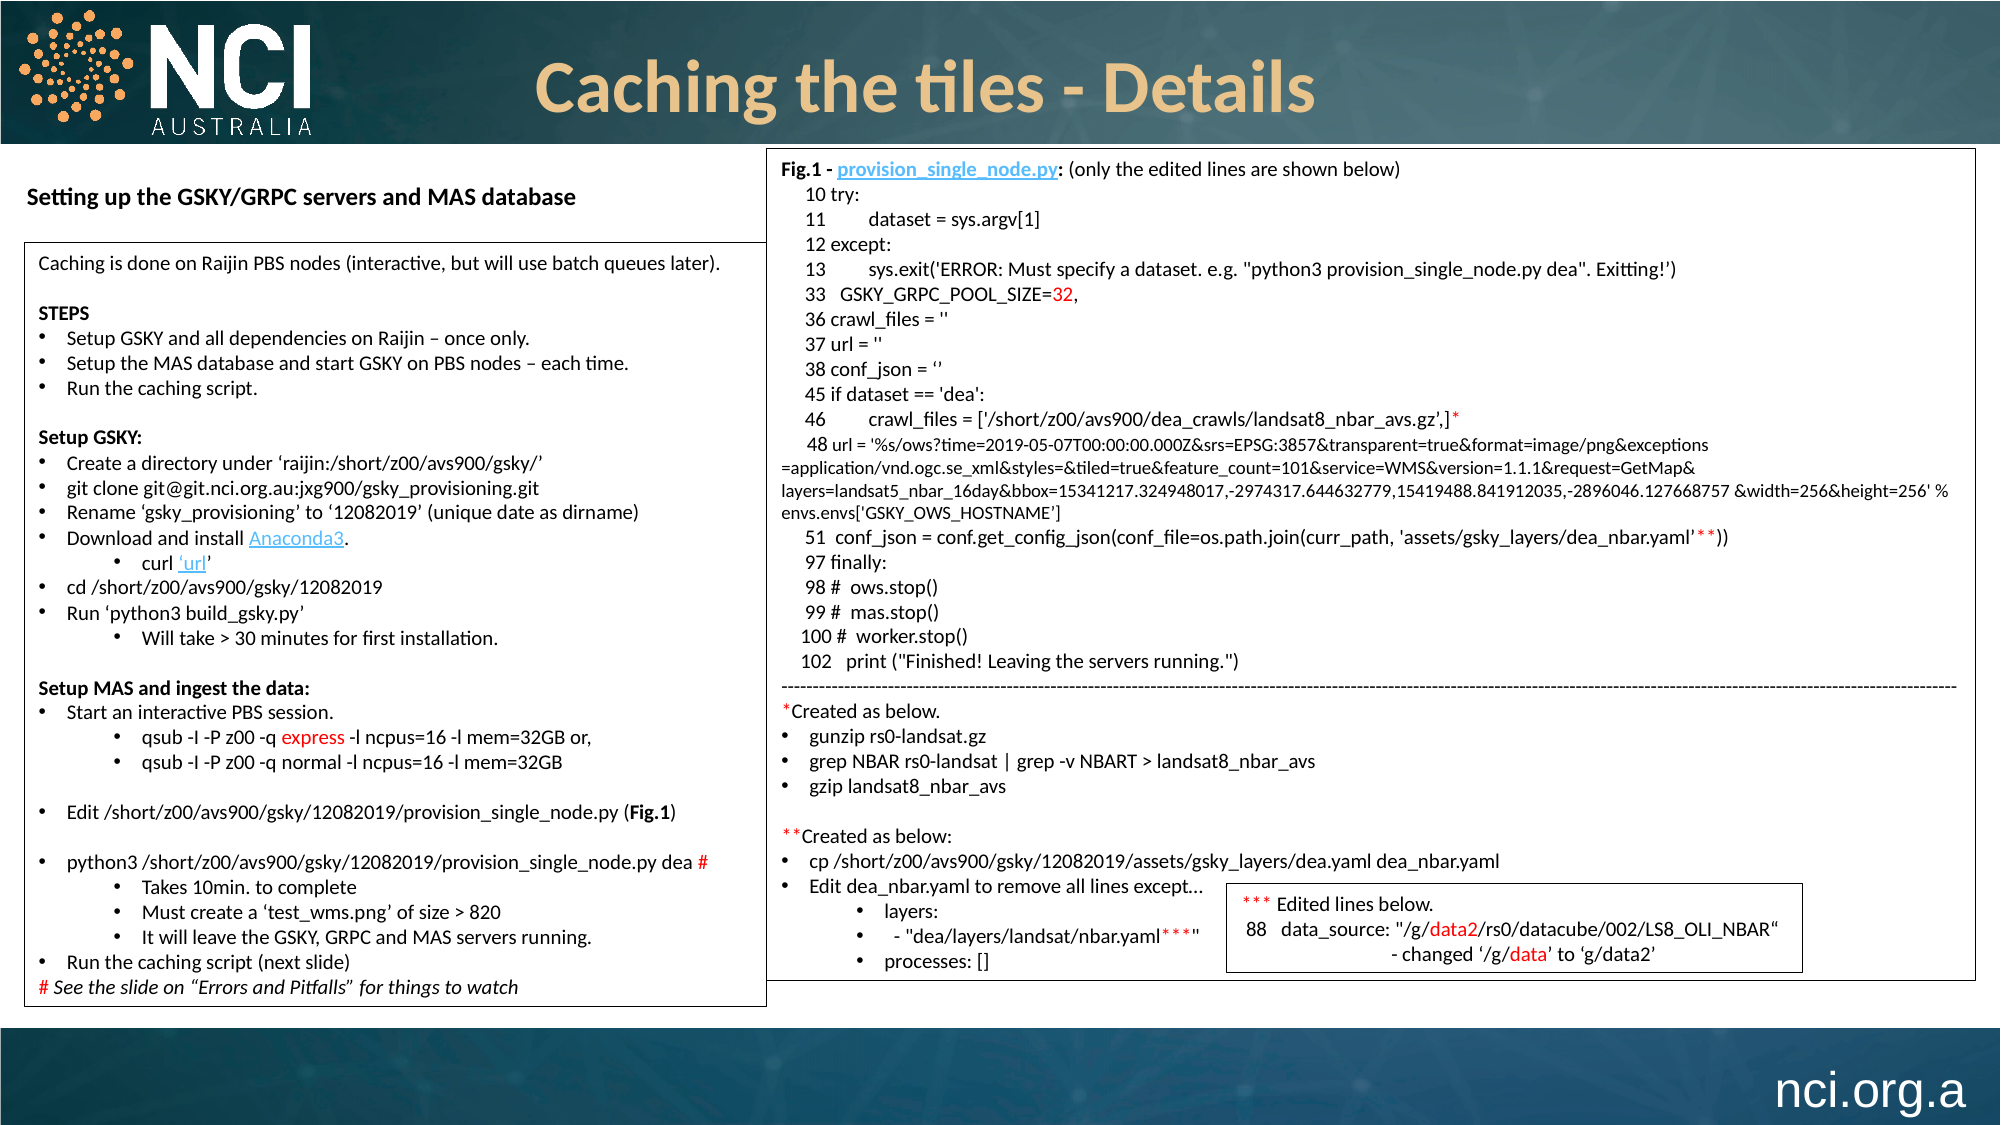

Caching the tiles - Details
Fig.1 - provision_single_node.py: (only the edited lines are shown below)
     10 try:
     11         dataset = sys.argv[1]
     12 except:
     13         sys.exit('ERROR: Must specify a dataset. e.g. "python3 provision_single_node.py dea". Exitting!’)
     33   GSKY_GRPC_POOL_SIZE=32,
     36 crawl_files = ''
     37 url = ''
     38 conf_json = ‘’
     45 if dataset == 'dea':
     46         crawl_files = ['/short/z00/avs900/dea_crawls/landsat8_nbar_avs.gz’,]*
      48 url = '%s/ows?time=2019-05-07T00:00:00.000Z&srs=EPSG:3857&transparent=true&format=image/png&exceptions =application/vnd.ogc.se_xml&styles=&tiled=true&feature_count=101&service=WMS&version=1.1.1&request=GetMap& layers=landsat5_nbar_16day&bbox=15341217.324948017,-2974317.644632779,15419488.841912035,-2896046.127668757 &width=256&height=256' % envs.envs['GSKY_OWS_HOSTNAME’]
     51  conf_json = conf.get_config_json(conf_file=os.path.join(curr_path, 'assets/gsky_layers/dea_nbar.yaml’**))
     97 finally:
     98 #  ows.stop()
     99 #  mas.stop()
    100 #  worker.stop()
    102   print ("Finished! Leaving the servers running.")
--------------------------------------------------------------------------------------------------------------------------------------------------------------------------------------------
*Created as below.
gunzip rs0-landsat.gz
grep NBAR rs0-landsat | grep -v NBART > landsat8_nbar_avs
gzip landsat8_nbar_avs

**Created as below:
cp /short/z00/avs900/gsky/12082019/assets/gsky_layers/dea.yaml dea_nbar.yaml
Edit dea_nbar.yaml to remove all lines except…
layers:
  - "dea/layers/landsat/nbar.yaml***"
processes: []
Setting up the GSKY/GRPC servers and MAS database
Caching is done on Raijin PBS nodes (interactive, but will use batch queues later).

STEPS
Setup GSKY and all dependencies on Raijin – once only.
Setup the MAS database and start GSKY on PBS nodes – each time.
Run the caching script.

Setup GSKY:
Create a directory under ‘raijin:/short/z00/avs900/gsky/’
git clone git@git.nci.org.au:jxg900/gsky_provisioning.git
Rename ‘gsky_provisioning’ to ‘12082019’ (unique date as dirname)
Download and install Anaconda3.
curl ‘url’
cd /short/z00/avs900/gsky/12082019
Run ‘python3 build_gsky.py’
Will take > 30 minutes for first installation.

Setup MAS and ingest the data:
Start an interactive PBS session.
qsub -I -P z00 -q express -l ncpus=16 -l mem=32GB or,
qsub -I -P z00 -q normal -l ncpus=16 -l mem=32GB

Edit /short/z00/avs900/gsky/12082019/provision_single_node.py (Fig.1)

python3 /short/z00/avs900/gsky/12082019/provision_single_node.py dea #
Takes 10min. to complete
Must create a ‘test_wms.png’ of size > 820
It will leave the GSKY, GRPC and MAS servers running.
Run the caching script (next slide)
# See the slide on “Errors and Pitfalls” for things to watch
*** Edited lines below.
 88   data_source: "/g/data2/rs0/datacube/002/LS8_OLI_NBAR“
	- changed ‘/g/data’ to ‘g/data2’
15